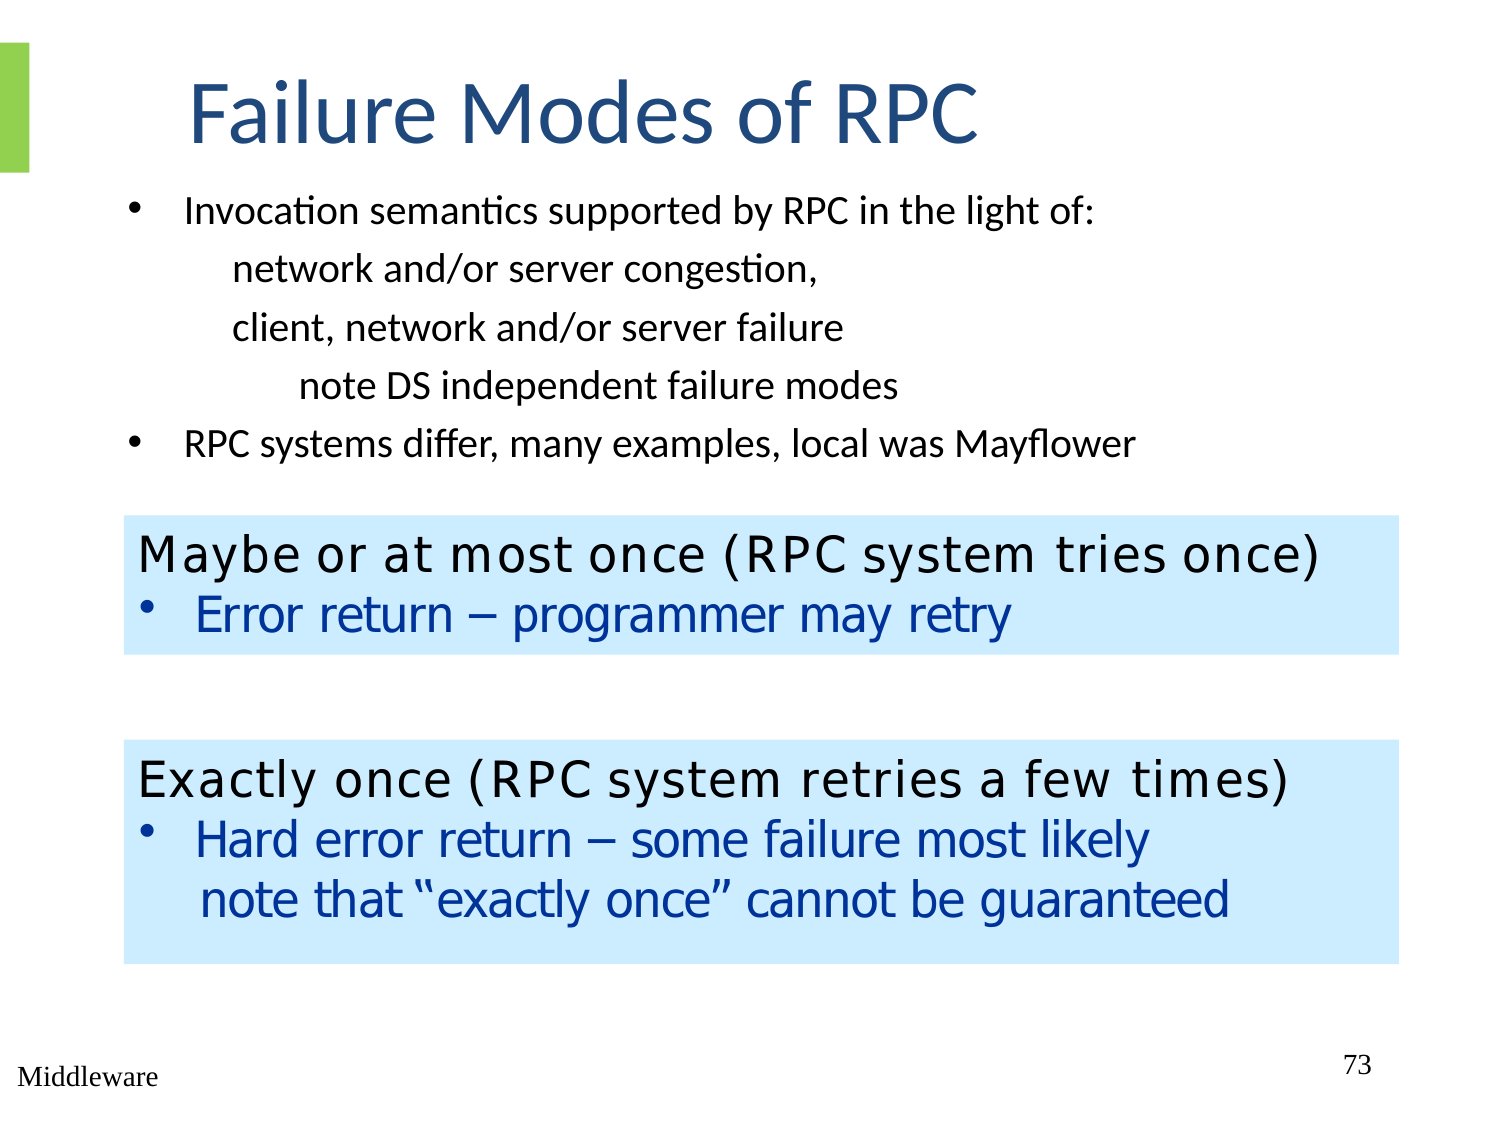

# Failure Modes of RPC
Invocation semantics supported by RPC in the light of:
           network and/or server congestion,
           client, network and/or server failure
                  note DS independent failure modes
RPC systems differ, many examples, local was Mayflower

Maybe or at most once (RPC system tries once)
Error return – programmer may retry
Exactly once (RPC system retries a few times)
Hard error return – some failure most likely
    note that “exactly once” cannot be guaranteed

73
Middleware